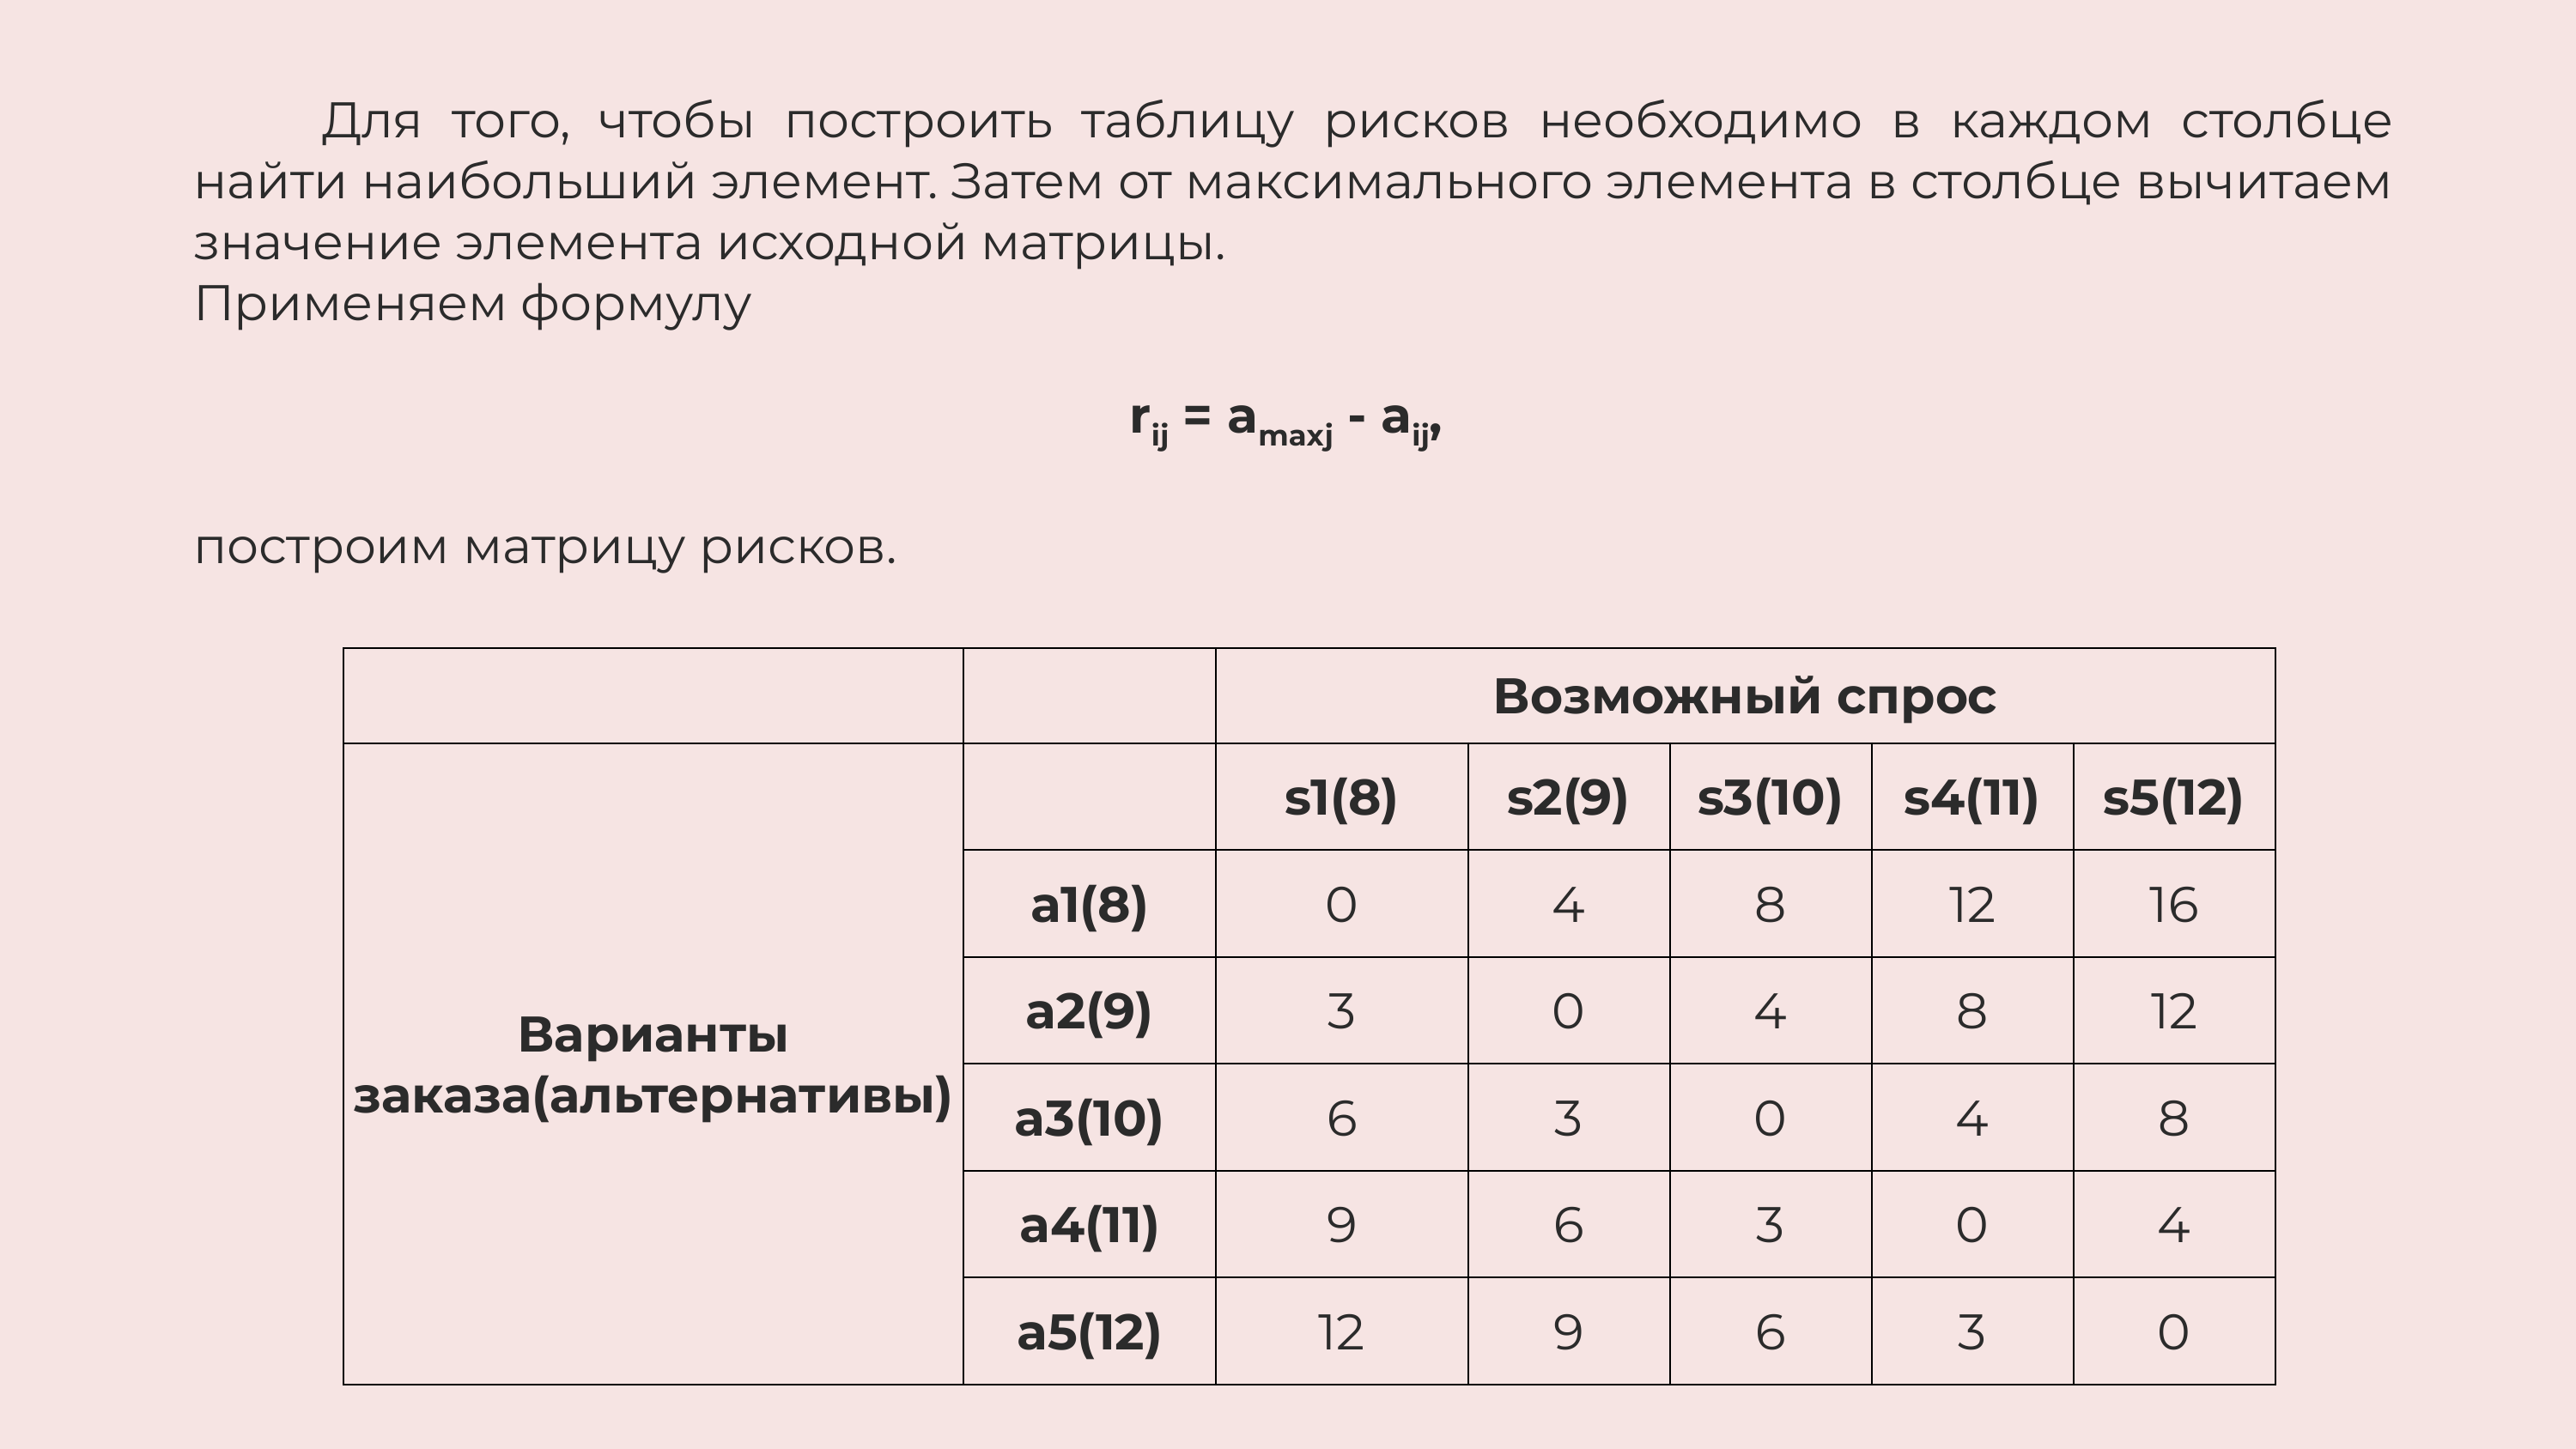

Для того, чтобы построить таблицу рисков необходимо в каждом столбце найти наибольший элемент. Затем от максимального элемента в столбце вычитаем значение элемента исходной матрицы.
Применяем формулу

rij = amaxj - aij,

построим матрицу рисков.
|  |  | Возможный спрос |  |  |  |  |
| --- | --- | --- | --- | --- | --- | --- |
| Варианты заказа(альтернативы) |  | s1(8) | s2(9) | s3(10) | s4(11) | s5(12) |
|  | a1(8) | 0 | 4 | 8 | 12 | 16 |
|  | a2(9) | 3 | 0 | 4 | 8 | 12 |
|  | a3(10) | 6 | 3 | 0 | 4 | 8 |
|  | a4(11) | 9 | 6 | 3 | 0 | 4 |
|  | a5(12) | 12 | 9 | 6 | 3 | 0 |